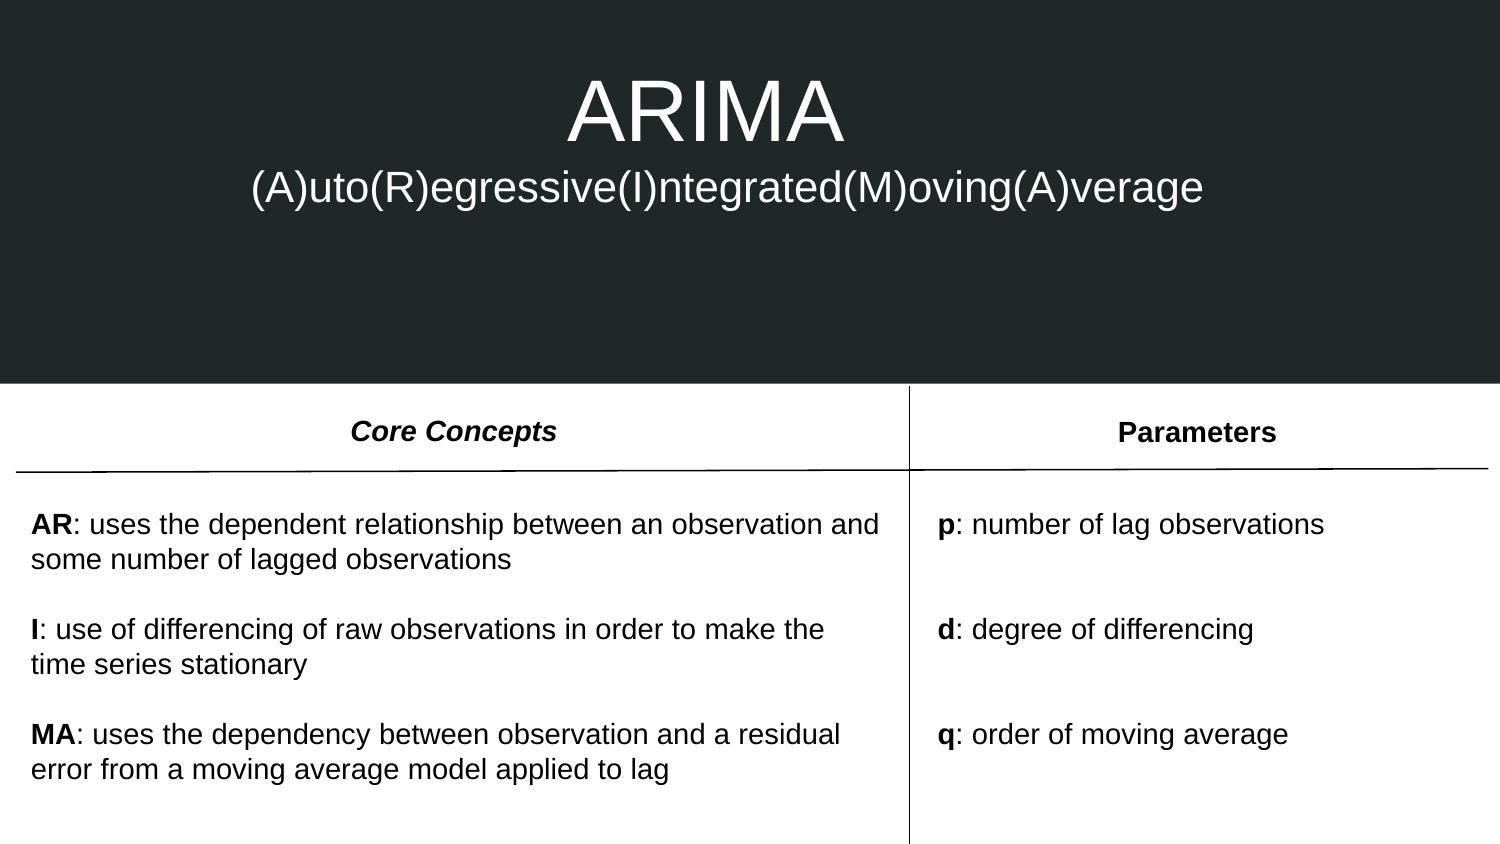

ARIMA
(A)uto(R)egressive(I)ntegrated(M)oving(A)verage

Core Concepts
Parameters
AR: uses the dependent relationship between an observation and some number of lagged observations

I: use of differencing of raw observations in order to make the time series stationary

MA: uses the dependency between observation and a residual error from a moving average model applied to lag
p: number of lag observations

d: degree of differencing

q: order of moving average